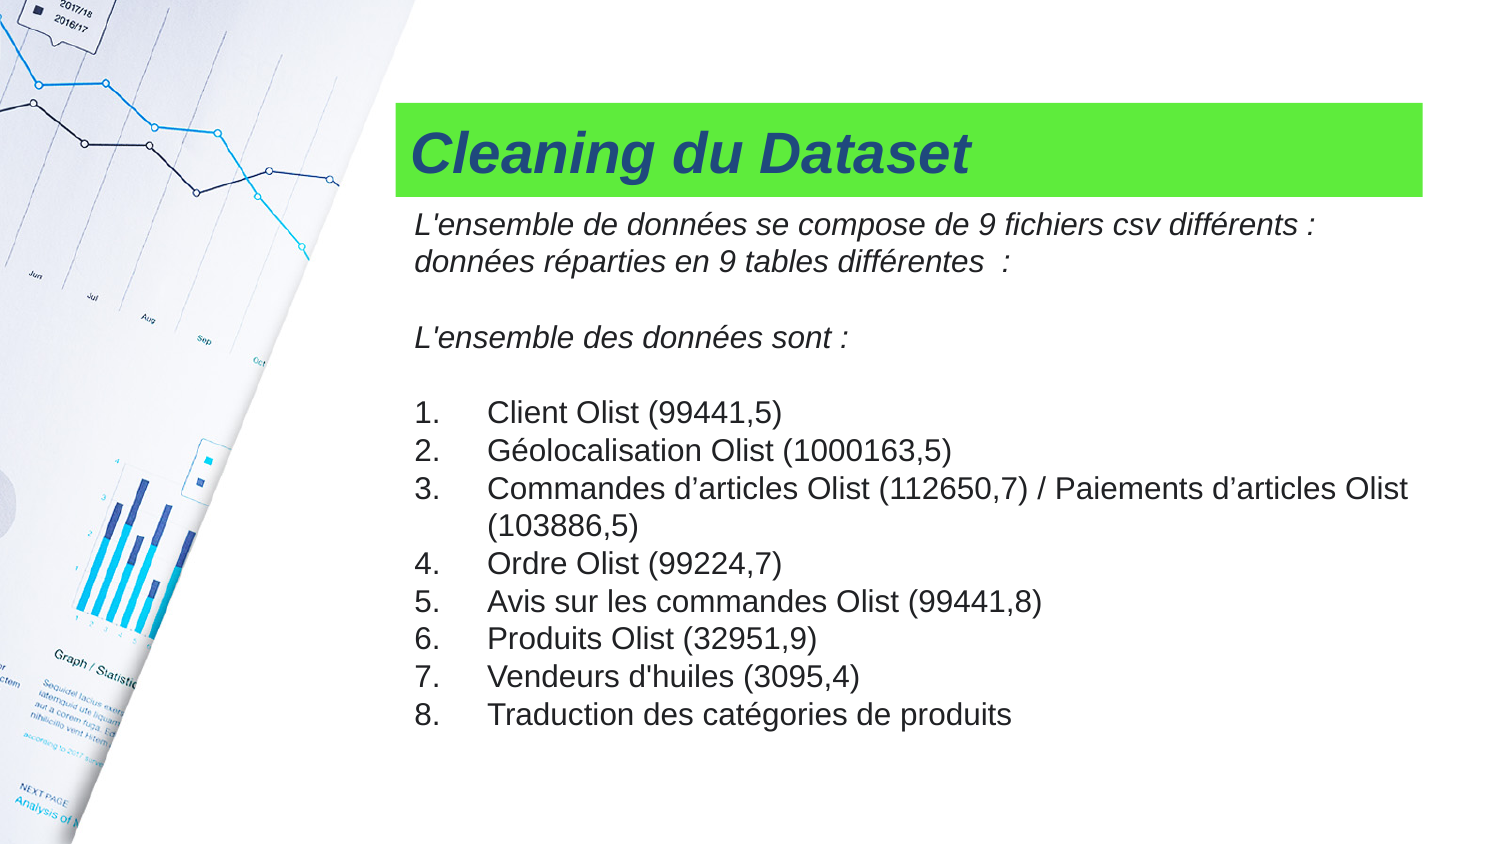

# Cleaning du Dataset
L'ensemble de données se compose de 9 fichiers csv différents : données réparties en 9 tables différentes  :

L'ensemble des données sont :

Client Olist (99441,5)
Géolocalisation Olist (1000163,5)
Commandes d’articles Olist (112650,7) / Paiements d’articles Olist (103886,5)
Ordre Olist (99224,7)
Avis sur les commandes Olist (99441,8)
Produits Olist (32951,9)
Vendeurs d'huiles (3095,4)
Traduction des catégories de produits